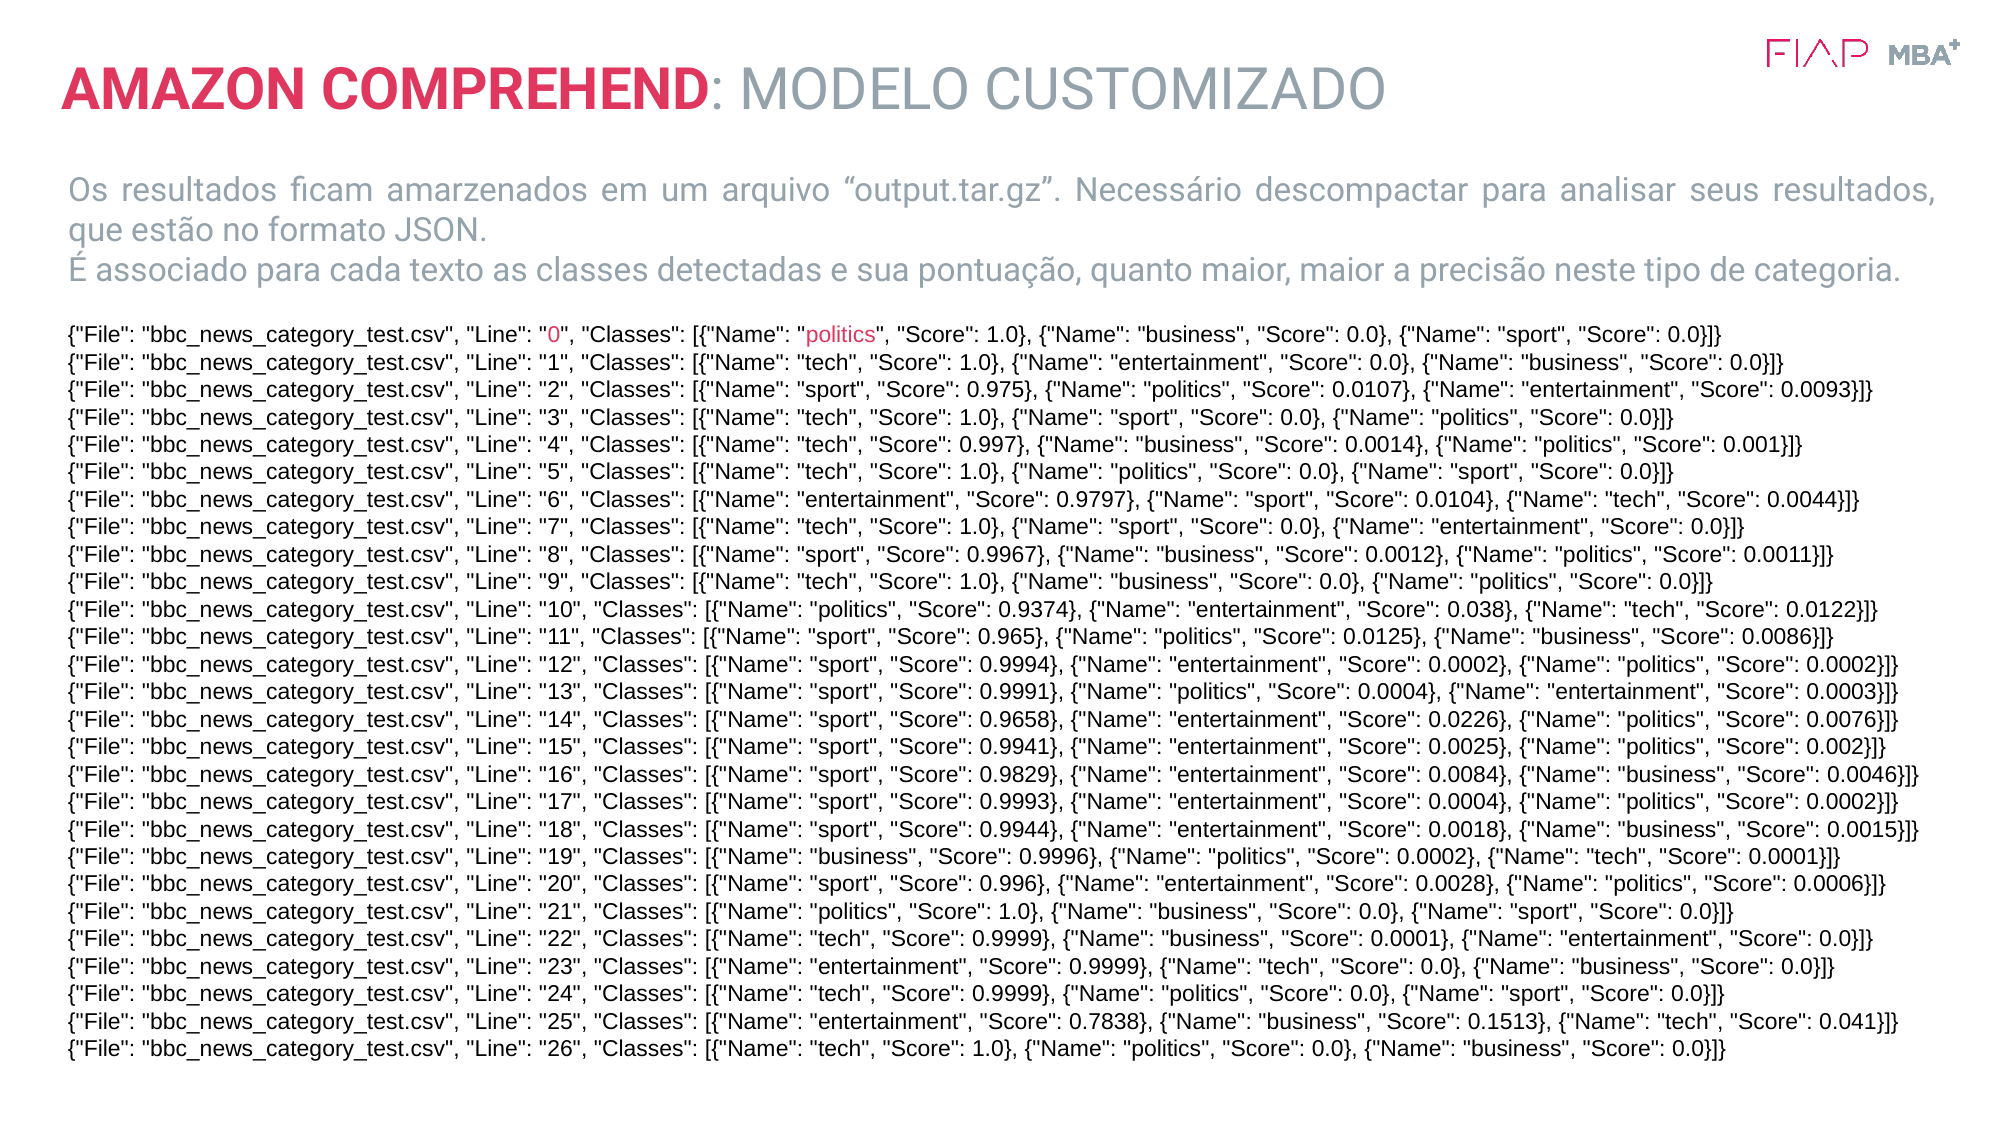

# AMAZON COMPREHEND: MODELO CUSTOMIZADO
Os resultados ficam amarzenados em um arquivo “output.tar.gz”. Necessário descompactar para analisar seus resultados, que estão no formato JSON.
É associado para cada texto as classes detectadas e sua pontuação, quanto maior, maior a precisão neste tipo de categoria.

{"File": "bbc_news_category_test.csv", "Line": "0", "Classes": [{"Name": "politics", "Score": 1.0}, {"Name": "business", "Score": 0.0}, {"Name": "sport", "Score": 0.0}]}
{"File": "bbc_news_category_test.csv", "Line": "1", "Classes": [{"Name": "tech", "Score": 1.0}, {"Name": "entertainment", "Score": 0.0}, {"Name": "business", "Score": 0.0}]}
{"File": "bbc_news_category_test.csv", "Line": "2", "Classes": [{"Name": "sport", "Score": 0.975}, {"Name": "politics", "Score": 0.0107}, {"Name": "entertainment", "Score": 0.0093}]}
{"File": "bbc_news_category_test.csv", "Line": "3", "Classes": [{"Name": "tech", "Score": 1.0}, {"Name": "sport", "Score": 0.0}, {"Name": "politics", "Score": 0.0}]}
{"File": "bbc_news_category_test.csv", "Line": "4", "Classes": [{"Name": "tech", "Score": 0.997}, {"Name": "business", "Score": 0.0014}, {"Name": "politics", "Score": 0.001}]}
{"File": "bbc_news_category_test.csv", "Line": "5", "Classes": [{"Name": "tech", "Score": 1.0}, {"Name": "politics", "Score": 0.0}, {"Name": "sport", "Score": 0.0}]}
{"File": "bbc_news_category_test.csv", "Line": "6", "Classes": [{"Name": "entertainment", "Score": 0.9797}, {"Name": "sport", "Score": 0.0104}, {"Name": "tech", "Score": 0.0044}]}
{"File": "bbc_news_category_test.csv", "Line": "7", "Classes": [{"Name": "tech", "Score": 1.0}, {"Name": "sport", "Score": 0.0}, {"Name": "entertainment", "Score": 0.0}]}
{"File": "bbc_news_category_test.csv", "Line": "8", "Classes": [{"Name": "sport", "Score": 0.9967}, {"Name": "business", "Score": 0.0012}, {"Name": "politics", "Score": 0.0011}]}
{"File": "bbc_news_category_test.csv", "Line": "9", "Classes": [{"Name": "tech", "Score": 1.0}, {"Name": "business", "Score": 0.0}, {"Name": "politics", "Score": 0.0}]}
{"File": "bbc_news_category_test.csv", "Line": "10", "Classes": [{"Name": "politics", "Score": 0.9374}, {"Name": "entertainment", "Score": 0.038}, {"Name": "tech", "Score": 0.0122}]}
{"File": "bbc_news_category_test.csv", "Line": "11", "Classes": [{"Name": "sport", "Score": 0.965}, {"Name": "politics", "Score": 0.0125}, {"Name": "business", "Score": 0.0086}]}
{"File": "bbc_news_category_test.csv", "Line": "12", "Classes": [{"Name": "sport", "Score": 0.9994}, {"Name": "entertainment", "Score": 0.0002}, {"Name": "politics", "Score": 0.0002}]}
{"File": "bbc_news_category_test.csv", "Line": "13", "Classes": [{"Name": "sport", "Score": 0.9991}, {"Name": "politics", "Score": 0.0004}, {"Name": "entertainment", "Score": 0.0003}]}
{"File": "bbc_news_category_test.csv", "Line": "14", "Classes": [{"Name": "sport", "Score": 0.9658}, {"Name": "entertainment", "Score": 0.0226}, {"Name": "politics", "Score": 0.0076}]}
{"File": "bbc_news_category_test.csv", "Line": "15", "Classes": [{"Name": "sport", "Score": 0.9941}, {"Name": "entertainment", "Score": 0.0025}, {"Name": "politics", "Score": 0.002}]}
{"File": "bbc_news_category_test.csv", "Line": "16", "Classes": [{"Name": "sport", "Score": 0.9829}, {"Name": "entertainment", "Score": 0.0084}, {"Name": "business", "Score": 0.0046}]}
{"File": "bbc_news_category_test.csv", "Line": "17", "Classes": [{"Name": "sport", "Score": 0.9993}, {"Name": "entertainment", "Score": 0.0004}, {"Name": "politics", "Score": 0.0002}]}
{"File": "bbc_news_category_test.csv", "Line": "18", "Classes": [{"Name": "sport", "Score": 0.9944}, {"Name": "entertainment", "Score": 0.0018}, {"Name": "business", "Score": 0.0015}]}
{"File": "bbc_news_category_test.csv", "Line": "19", "Classes": [{"Name": "business", "Score": 0.9996}, {"Name": "politics", "Score": 0.0002}, {"Name": "tech", "Score": 0.0001}]}
{"File": "bbc_news_category_test.csv", "Line": "20", "Classes": [{"Name": "sport", "Score": 0.996}, {"Name": "entertainment", "Score": 0.0028}, {"Name": "politics", "Score": 0.0006}]}
{"File": "bbc_news_category_test.csv", "Line": "21", "Classes": [{"Name": "politics", "Score": 1.0}, {"Name": "business", "Score": 0.0}, {"Name": "sport", "Score": 0.0}]}
{"File": "bbc_news_category_test.csv", "Line": "22", "Classes": [{"Name": "tech", "Score": 0.9999}, {"Name": "business", "Score": 0.0001}, {"Name": "entertainment", "Score": 0.0}]}
{"File": "bbc_news_category_test.csv", "Line": "23", "Classes": [{"Name": "entertainment", "Score": 0.9999}, {"Name": "tech", "Score": 0.0}, {"Name": "business", "Score": 0.0}]}
{"File": "bbc_news_category_test.csv", "Line": "24", "Classes": [{"Name": "tech", "Score": 0.9999}, {"Name": "politics", "Score": 0.0}, {"Name": "sport", "Score": 0.0}]}
{"File": "bbc_news_category_test.csv", "Line": "25", "Classes": [{"Name": "entertainment", "Score": 0.7838}, {"Name": "business", "Score": 0.1513}, {"Name": "tech", "Score": 0.041}]}
{"File": "bbc_news_category_test.csv", "Line": "26", "Classes": [{"Name": "tech", "Score": 1.0}, {"Name": "politics", "Score": 0.0}, {"Name": "business", "Score": 0.0}]}